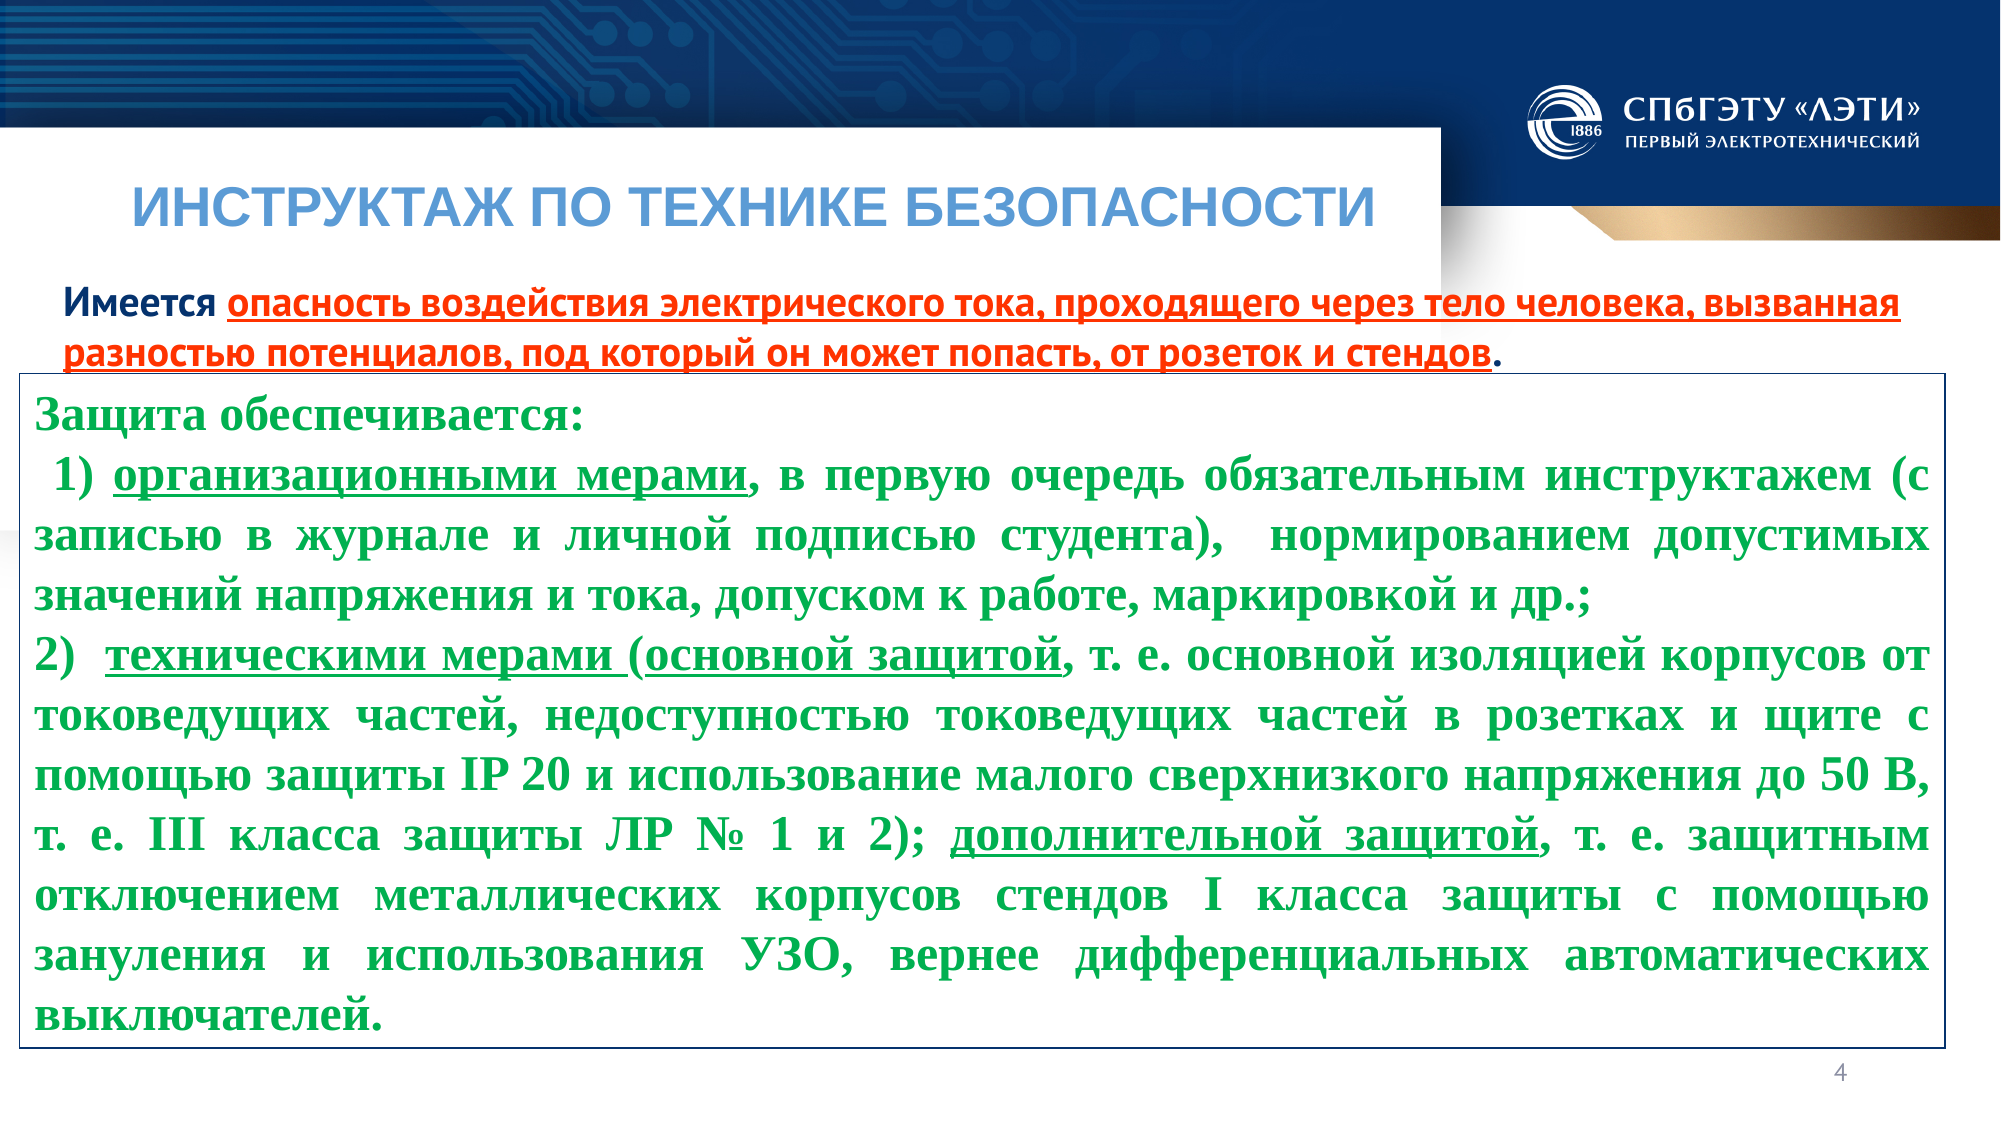

# ИНСТРУКТАЖ ПО ТЕХНИКЕ БЕЗОПАСНОСТИ
Имеется опасность воздействия электрического тока, проходящего через тело человека, вызванная разностью потенциалов, под который он может попасть, от розеток и стендов.
Защита обеспечивается:
 1) организационными мерами, в первую очередь обязательным инструктажем (с записью в журнале и личной подписью студента),  нормированием допустимых значений напряжения и тока, допуском к работе, маркировкой и др.;
2)  техническими мерами (основной защитой, т. е. основной изоляцией корпусов от токоведущих частей, недоступностью токоведущих частей в розетках и щите с помощью защиты IP 20 и использование малого сверхнизкого напряжения до 50 В, т. е. III класса защиты ЛР № 1 и 2); дополнительной защитой, т. е. защитным отключением металлических корпусов стендов I класса защиты с помощью зануления и использования УЗО, вернее дифференциальных автоматических выключателей.

4